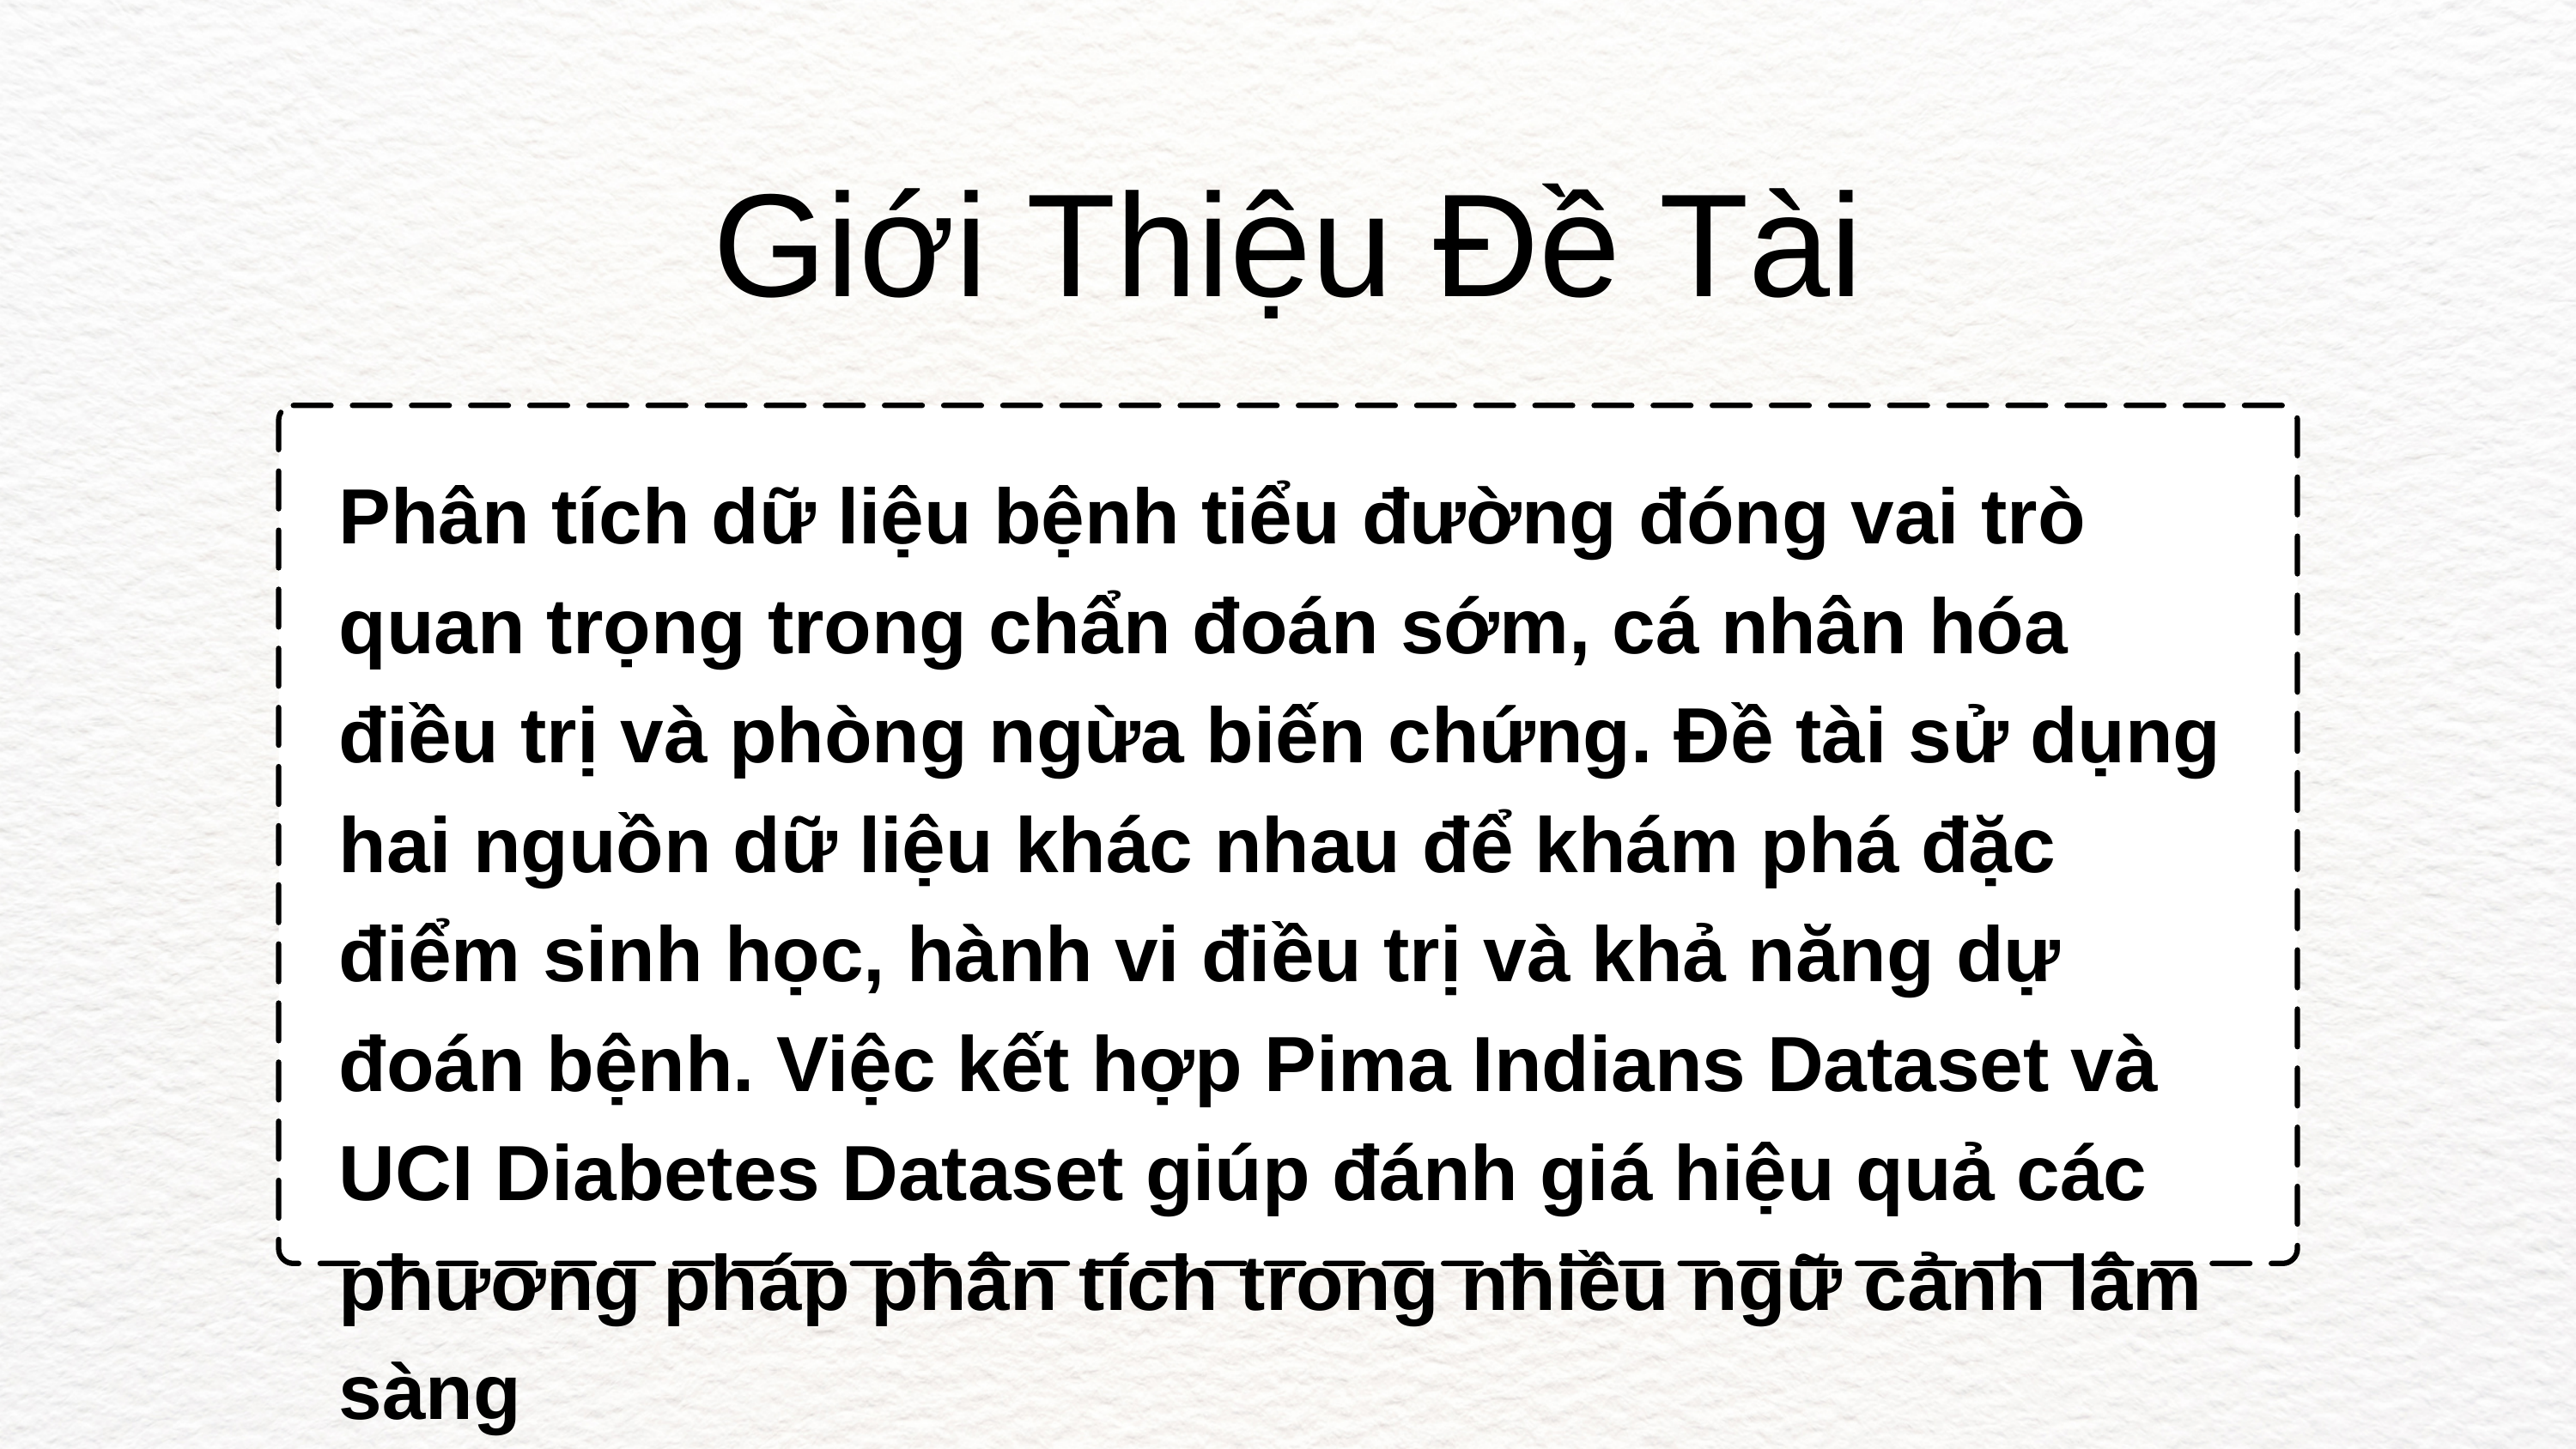

Giới Thiệu Đề Tài

Phân tích dữ liệu bệnh tiểu đường đóng vai trò quan trọng trong chẩn đoán sớm, cá nhân hóa điều trị và phòng ngừa biến chứng. Đề tài sử dụng hai nguồn dữ liệu khác nhau để khám phá đặc điểm sinh học, hành vi điều trị và khả năng dự đoán bệnh. Việc kết hợp Pima Indians Dataset và UCI Diabetes Dataset giúp đánh giá hiệu quả các phương pháp phân tích trong nhiều ngữ cảnh lâm sàng